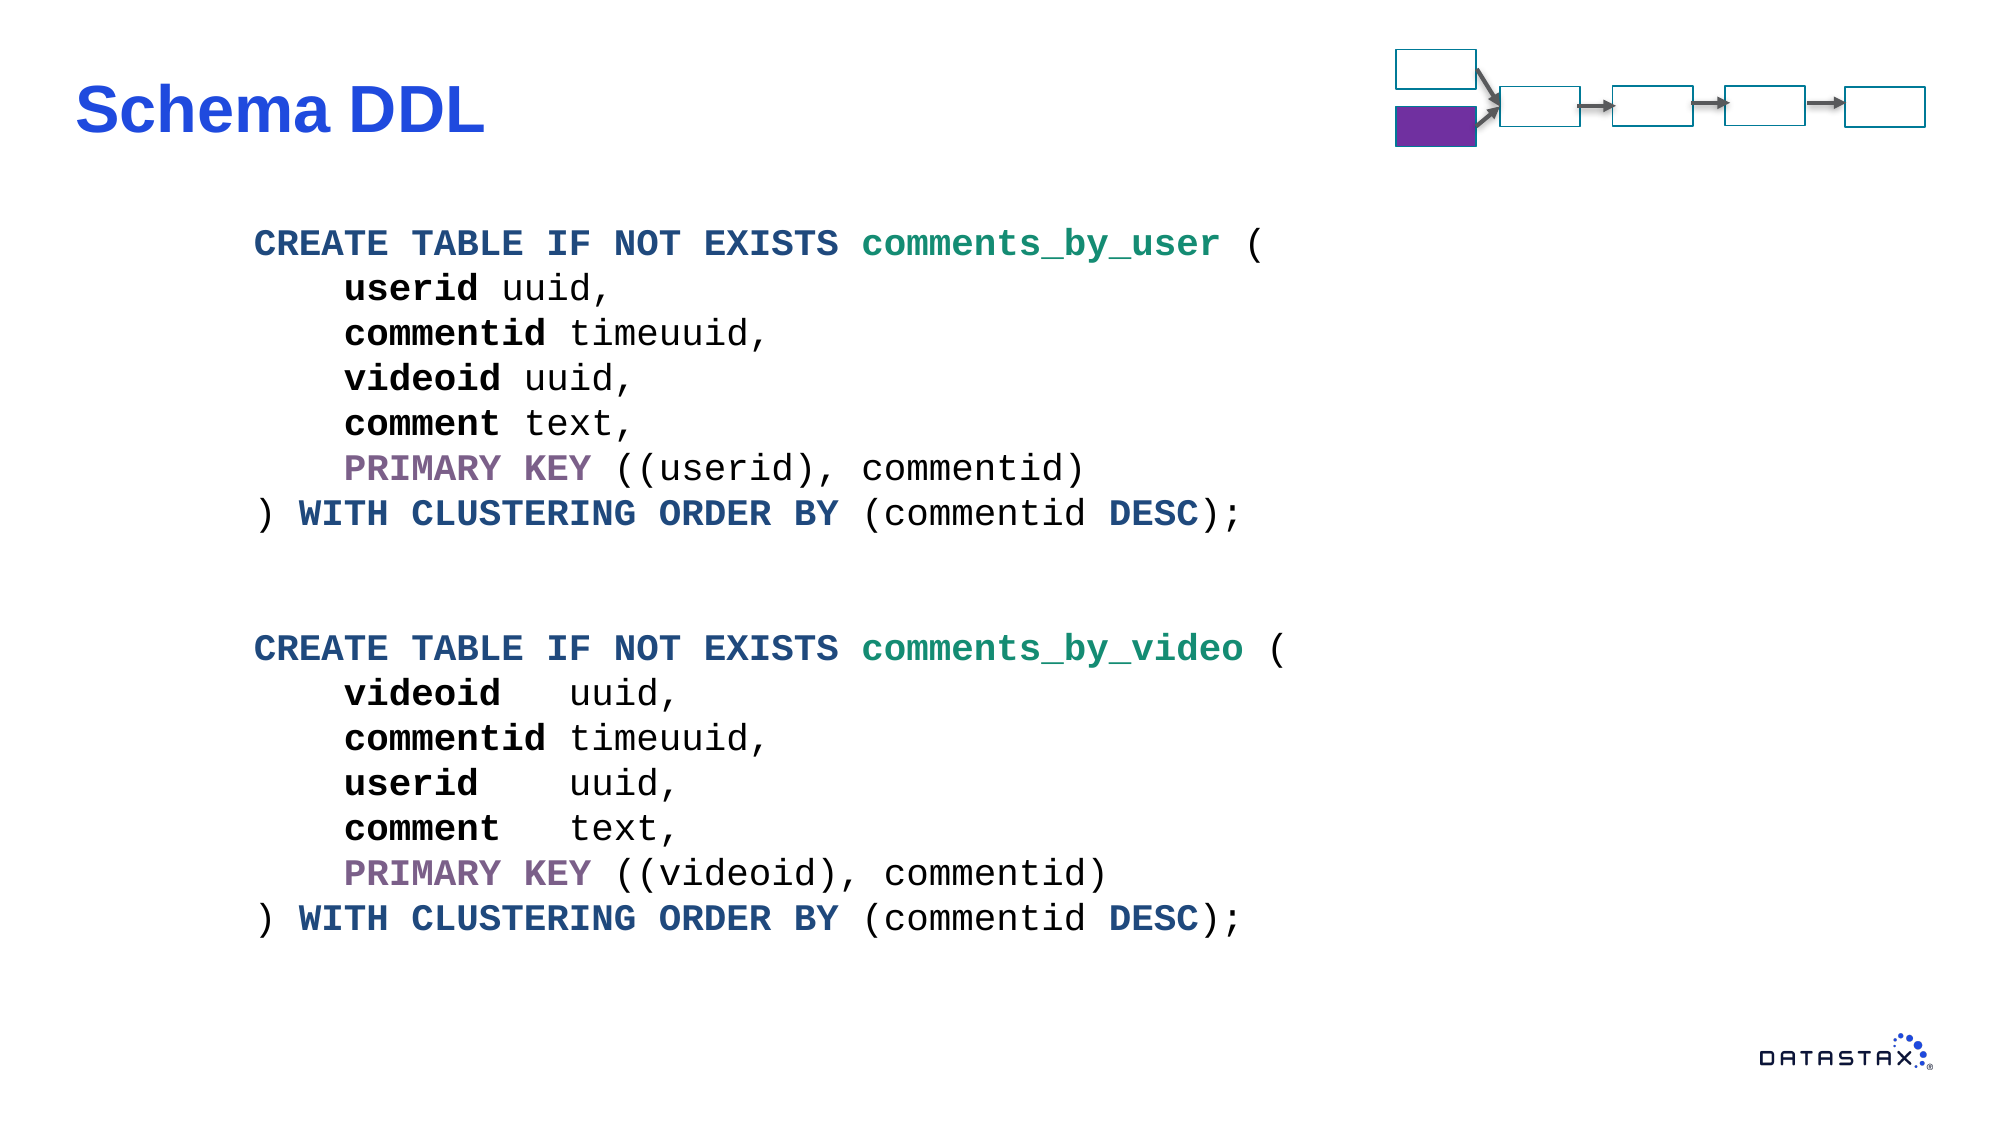

# Schema DDL

CREATE TABLE IF NOT EXISTS comments_by_user (
    userid uuid,
    commentid timeuuid,
    videoid uuid,
    comment text,
    PRIMARY KEY ((userid), commentid)
) WITH CLUSTERING ORDER BY (commentid DESC);

CREATE TABLE IF NOT EXISTS comments_by_video (
    videoid   uuid,
    commentid timeuuid,
    userid    uuid,
    comment   text,
    PRIMARY KEY ((videoid), commentid)
) WITH CLUSTERING ORDER BY (commentid DESC);